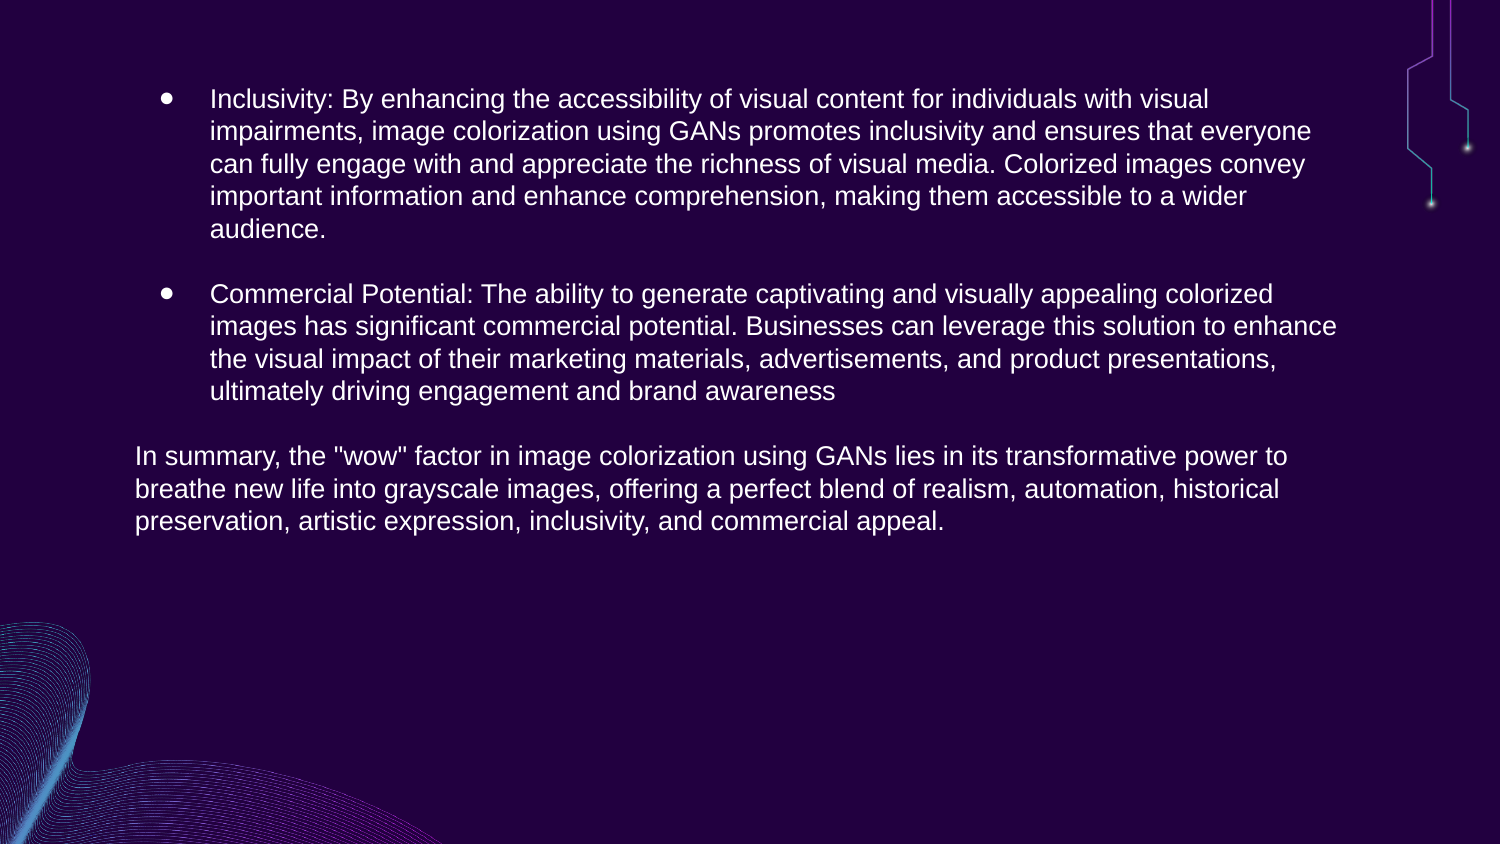

Inclusivity: By enhancing the accessibility of visual content for individuals with visual impairments, image colorization using GANs promotes inclusivity and ensures that everyone can fully engage with and appreciate the richness of visual media. Colorized images convey important information and enhance comprehension, making them accessible to a wider audience.

Commercial Potential: The ability to generate captivating and visually appealing colorized images has significant commercial potential. Businesses can leverage this solution to enhance the visual impact of their marketing materials, advertisements, and product presentations, ultimately driving engagement and brand awareness

In summary, the "wow" factor in image colorization using GANs lies in its transformative power to breathe new life into grayscale images, offering a perfect blend of realism, automation, historical preservation, artistic expression, inclusivity, and commercial appeal.